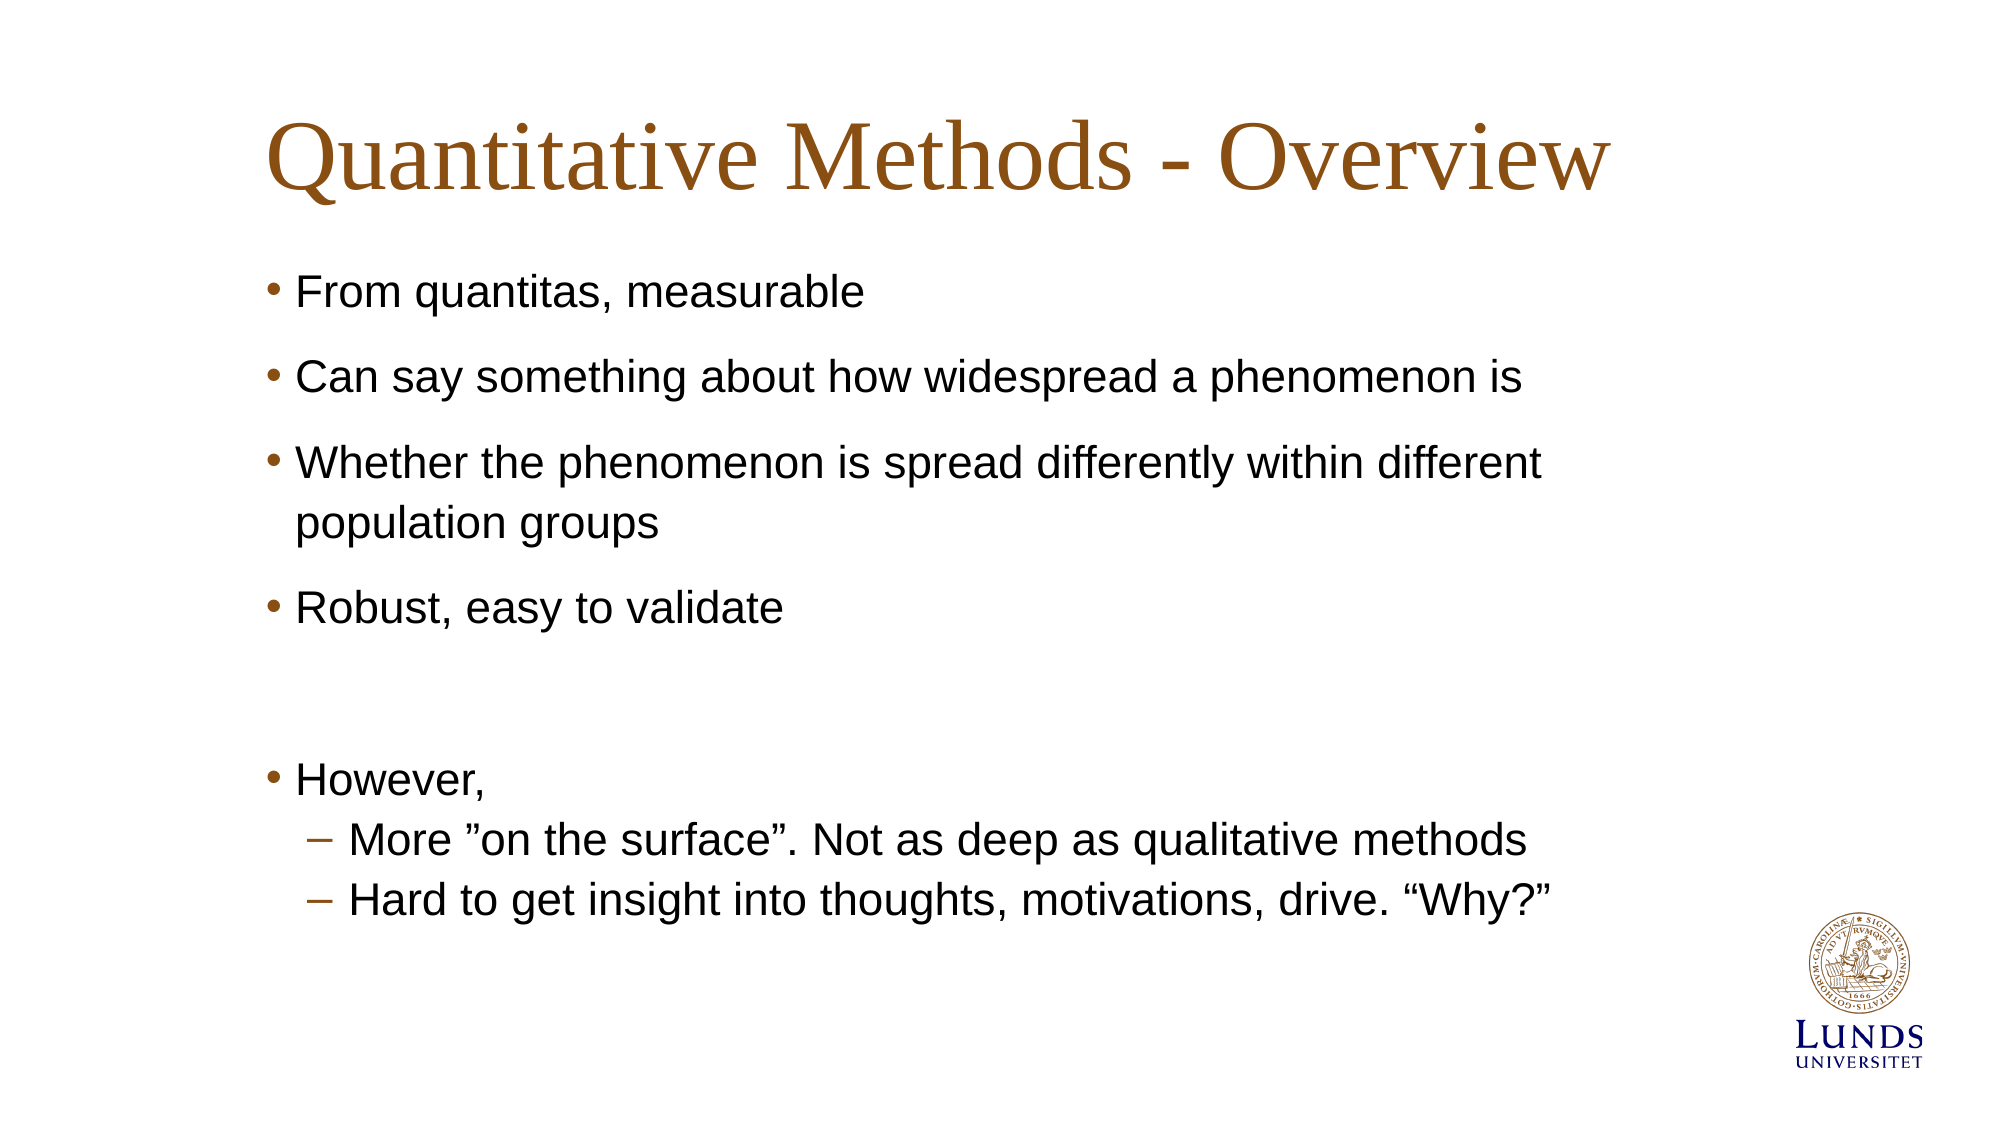

# Quantitative Methods - Overview
From quantitas, measurable
Can say something about how widespread a phenomenon is
Whether the phenomenon is spread differently within different population groups
Robust, easy to validate

However,
More ”on the surface”. Not as deep as qualitative methods
Hard to get insight into thoughts, motivations, drive. “Why?”